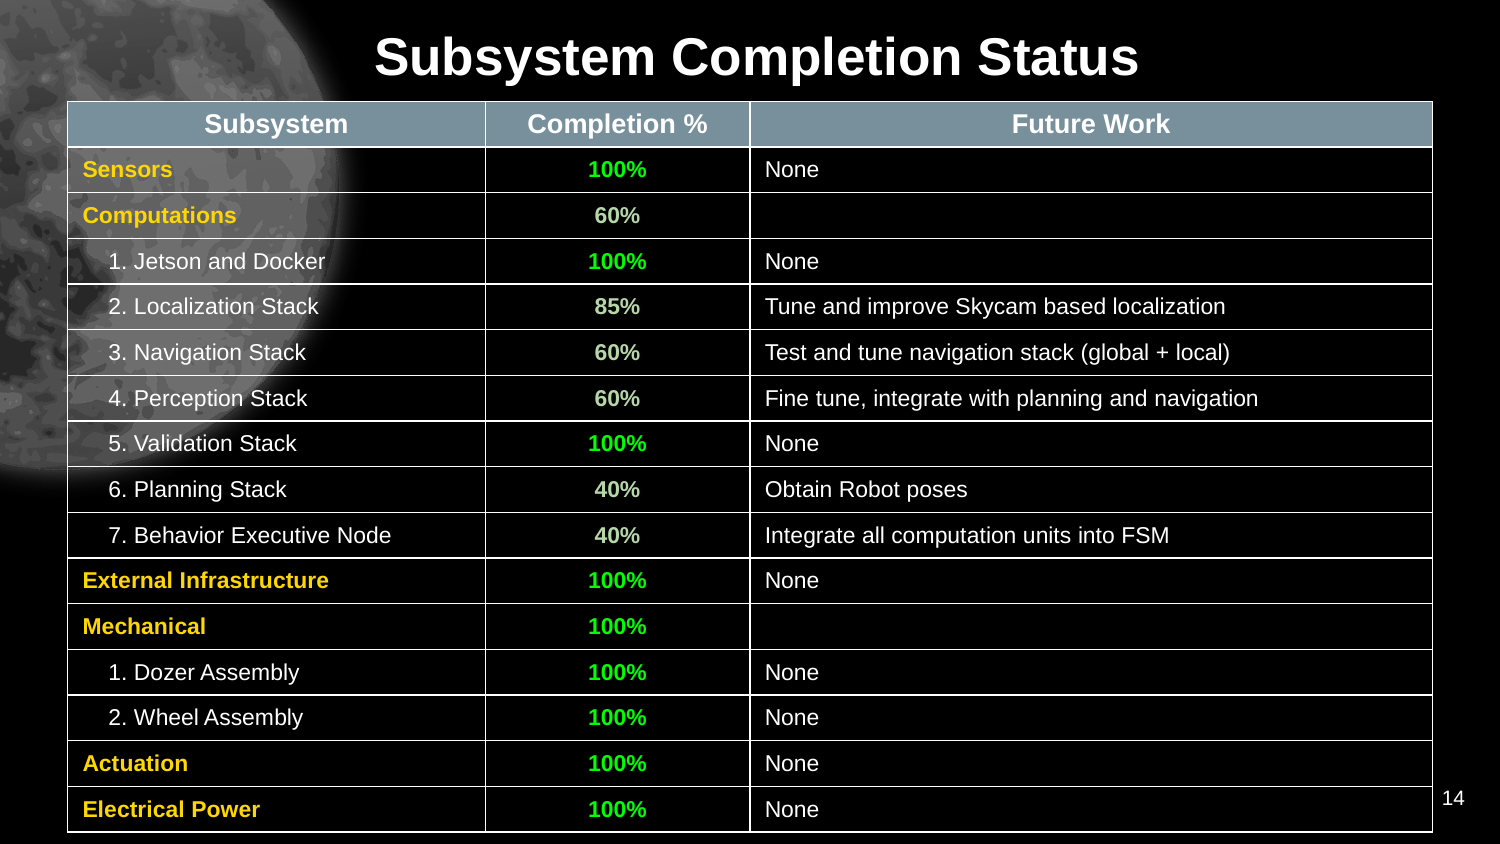

# Subsystem Completion Status
| Subsystem | Completion % | Future Work |
| --- | --- | --- |
| Sensors | 100% | None |
| Computations | 60% |  |
| 1. Jetson and Docker | 100% | None |
| 2. Localization Stack | 85% | Tune and improve Skycam based localization |
| 3. Navigation Stack | 60% | Test and tune navigation stack (global + local) |
| 4. Perception Stack | 60% | Fine tune, integrate with planning and navigation |
| 5. Validation Stack | 100% | None |
| 6. Planning Stack | 40% | Obtain Robot poses |
| 7. Behavior Executive Node | 40% | Integrate all computation units into FSM |
| External Infrastructure | 100% | None |
| Mechanical | 100% |  |
| 1. Dozer Assembly | 100% | None |
| 2. Wheel Assembly | 100% | None |
| Actuation | 100% | None |
| Electrical Power | 100% | None |
14